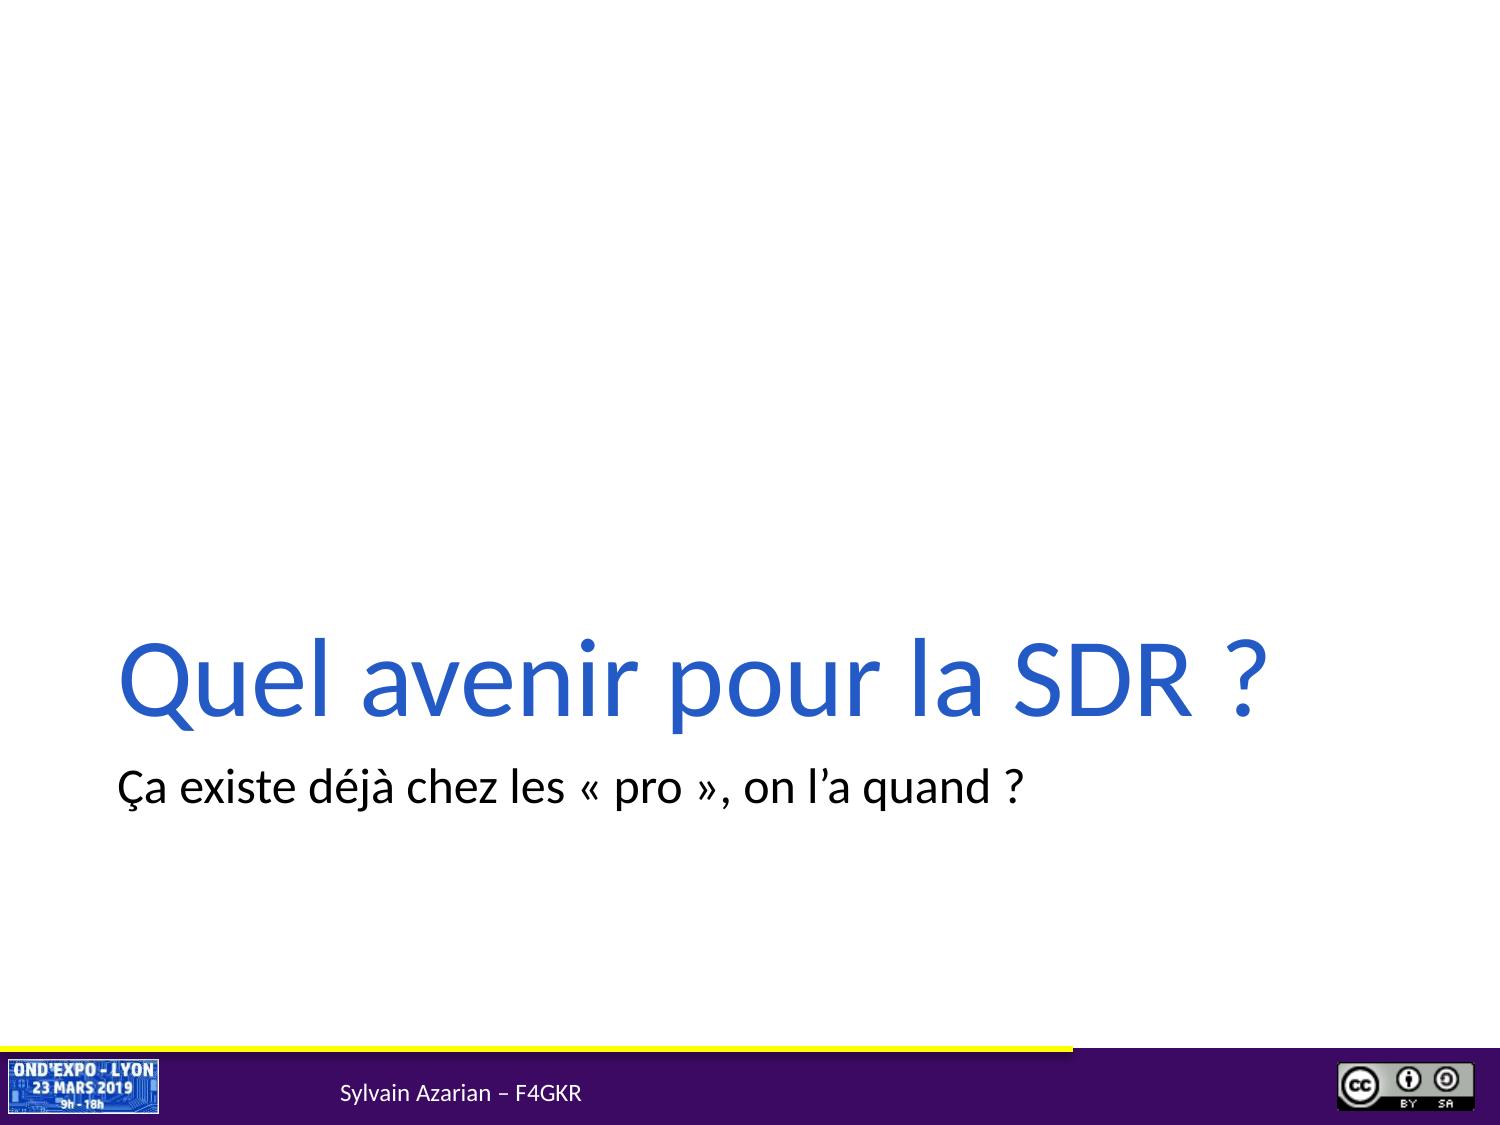

# Quel avenir pour la SDR ?
Ça existe déjà chez les « pro », on l’a quand ?